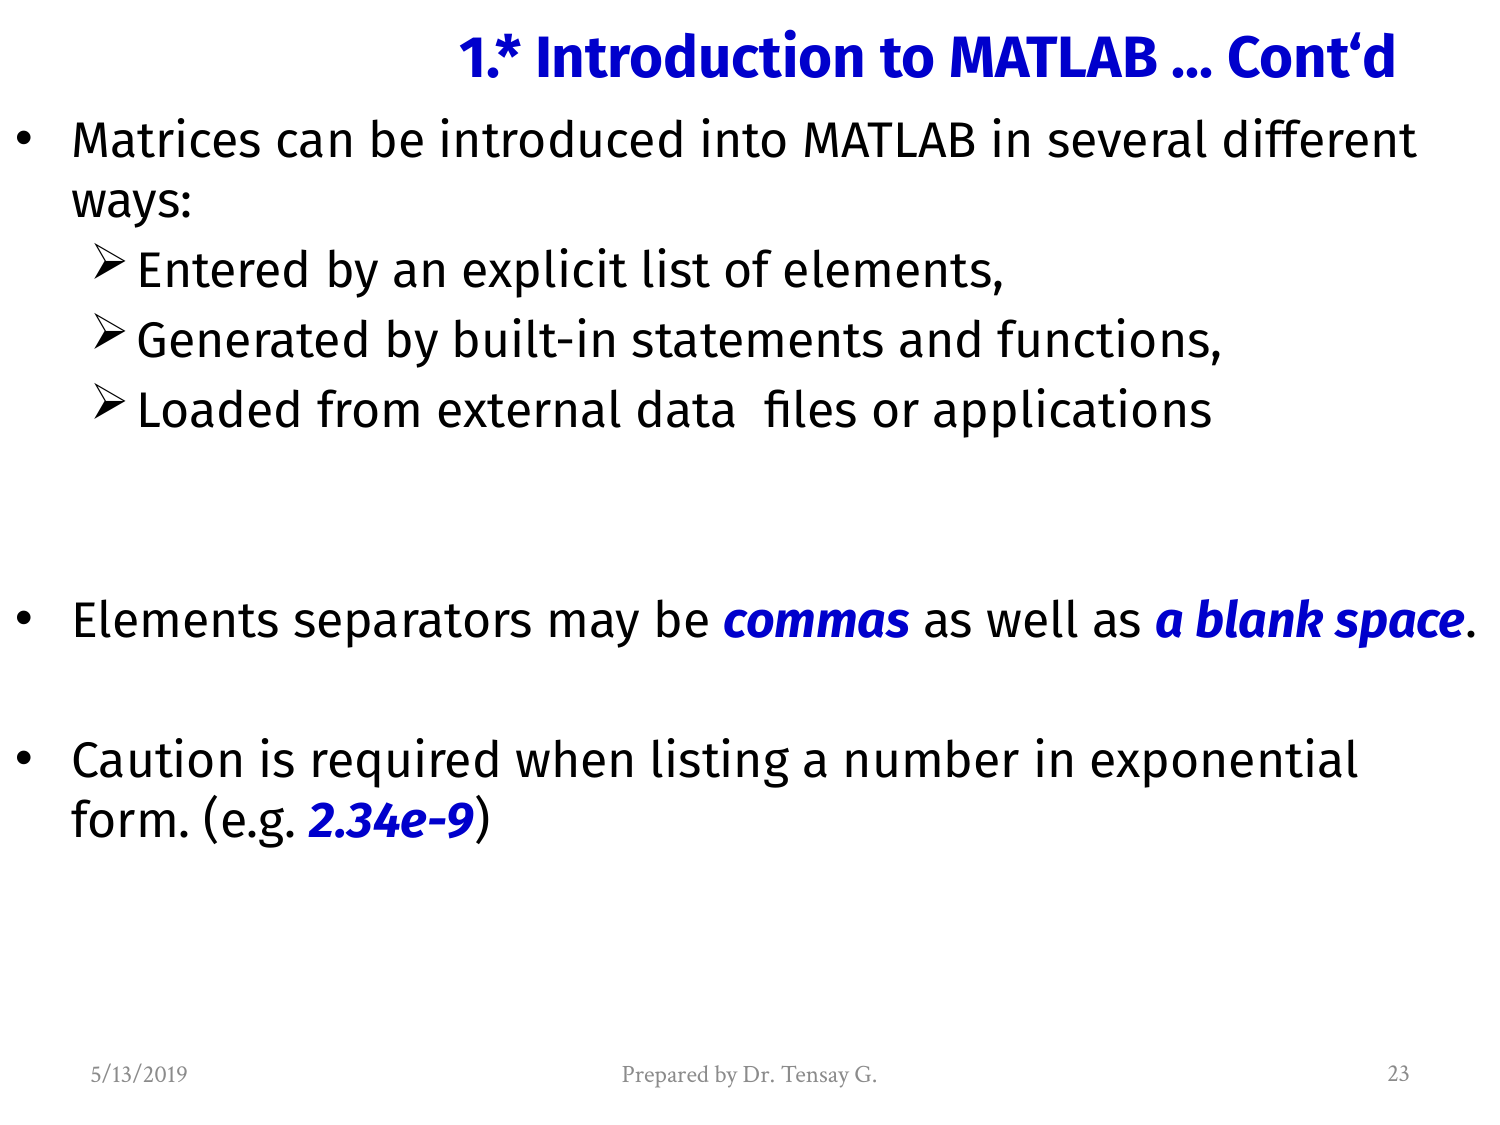

# 1.* Introduction to MATLAB ... Cont‘d
Matrices can be introduced into MATLAB in several different ways:
Entered by an explicit list of elements,
Generated by built-in statements and functions,
Loaded from external data  files or applications

Elements separators may be commas as well as a blank space.

Caution is required when listing a number in exponential form. (e.g. 2.34e-9)
5/13/2019
Prepared by Dr. Tensay G.
23